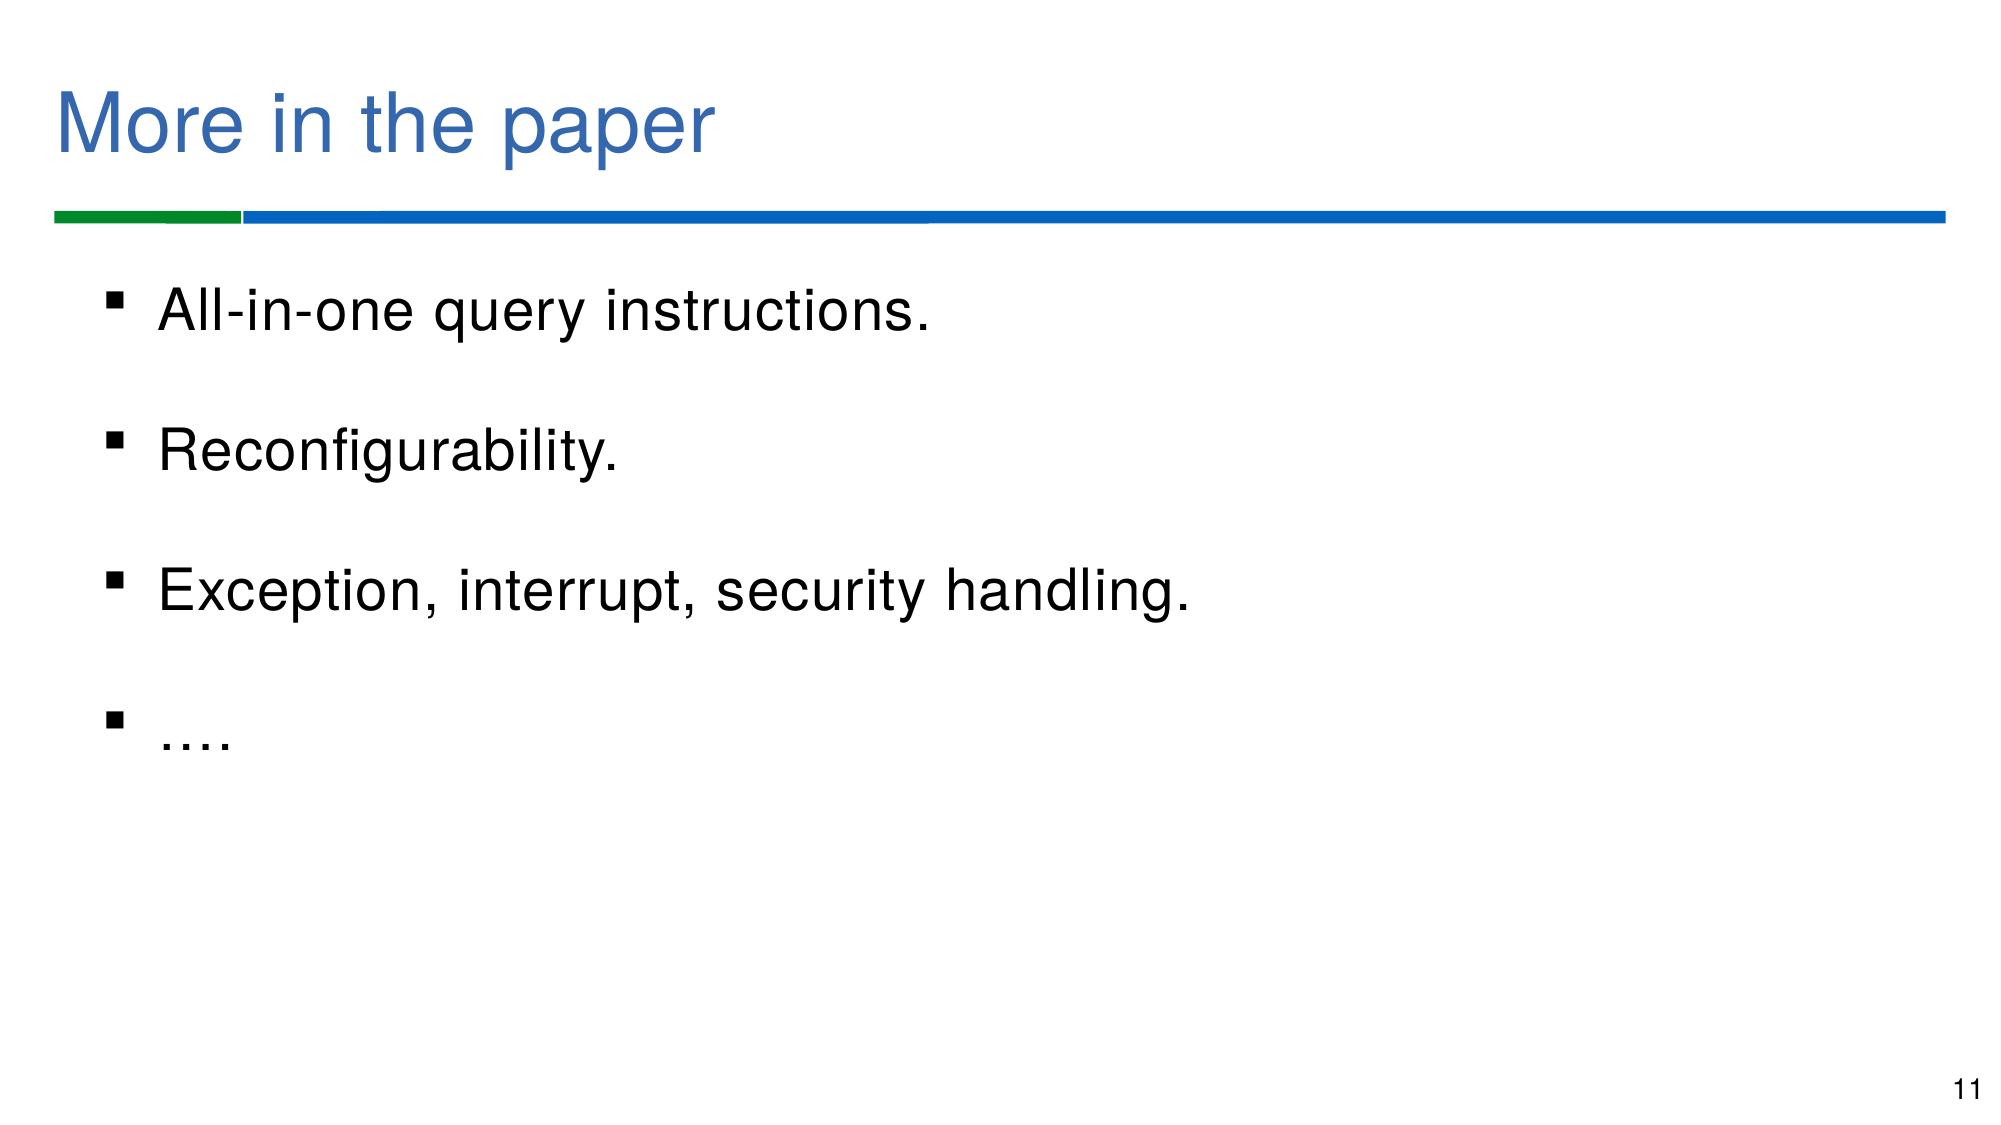

More in the paper

All-in-one query instructions.

Reconfigurability.

Exception, interrupt, security handling.

….
11